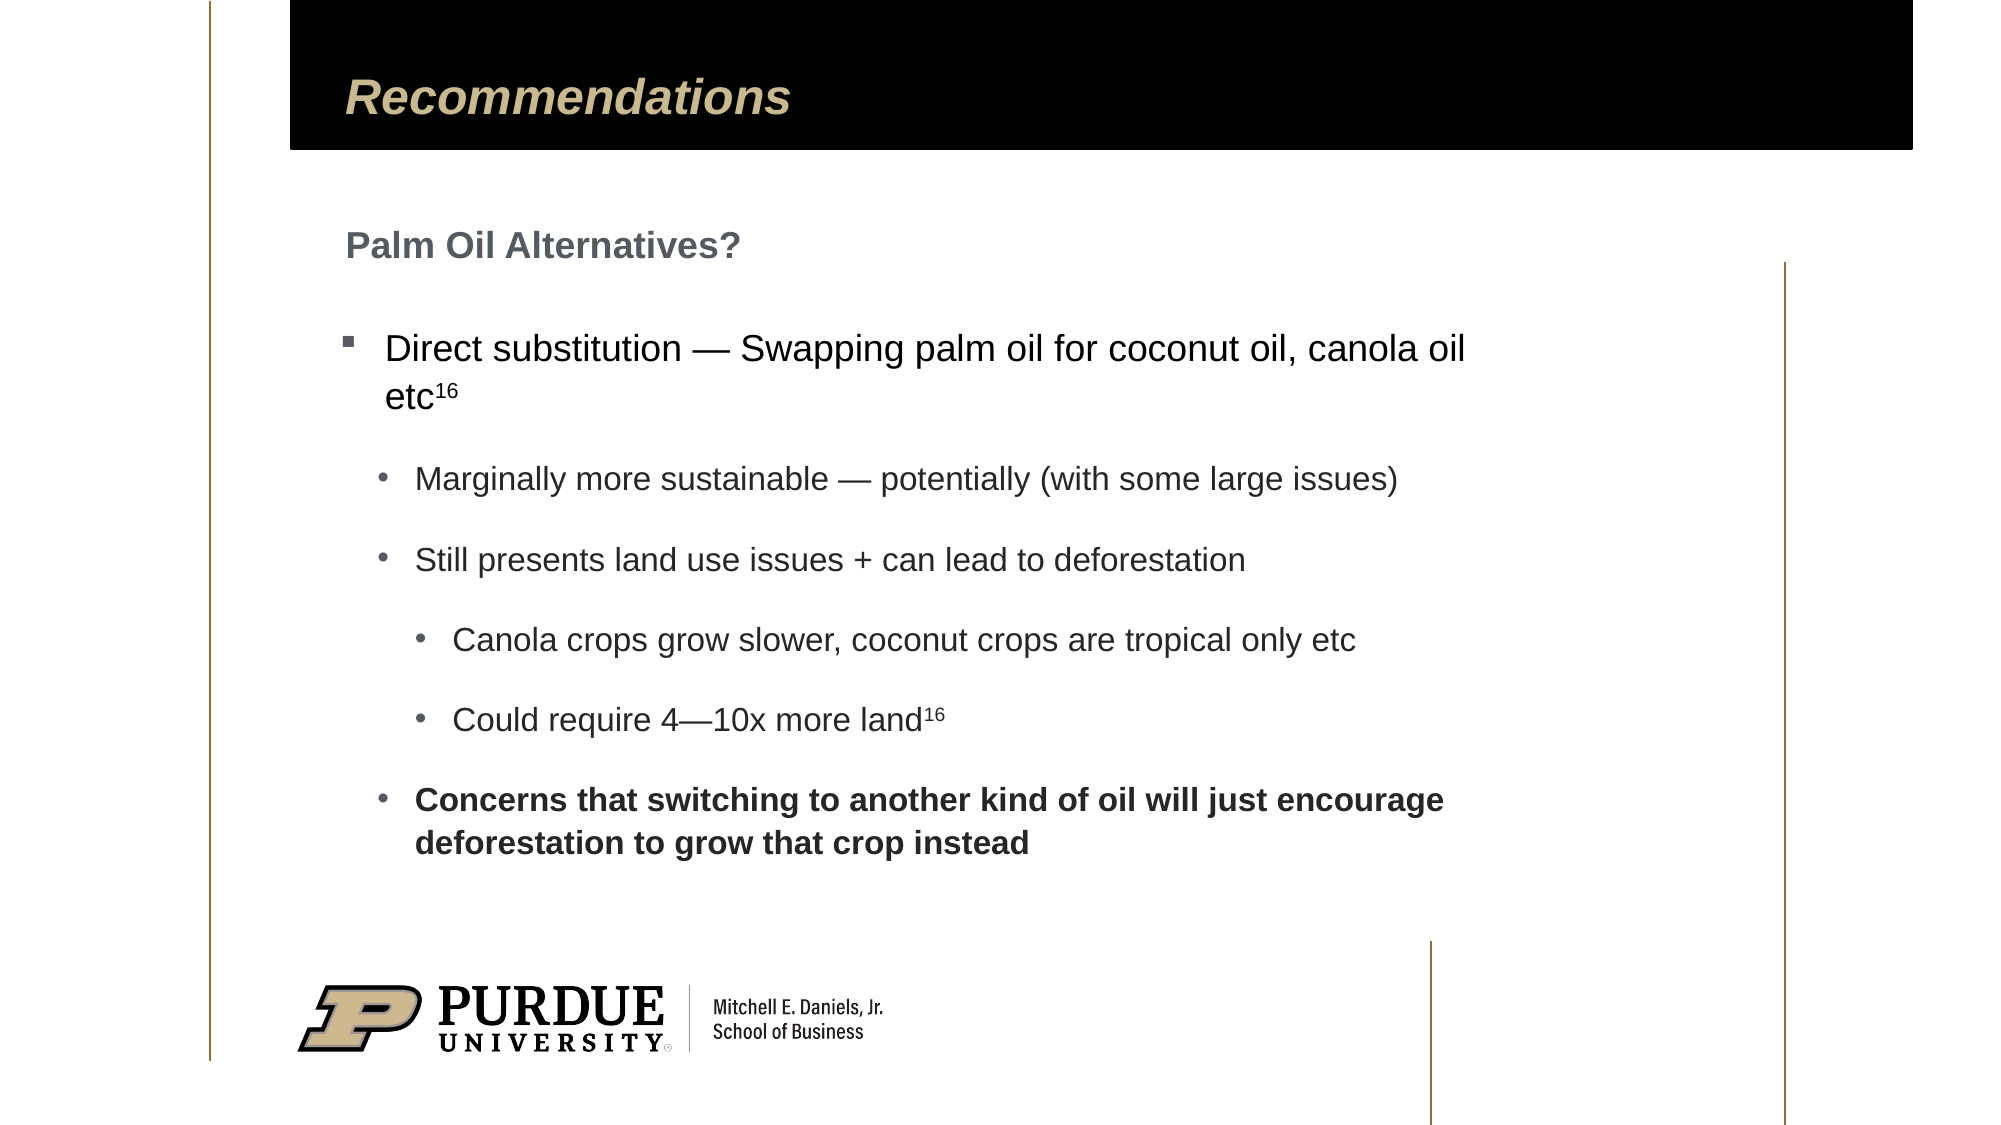

# Recommendations
Palm Oil Alternatives?
Direct substitution — Swapping palm oil for coconut oil, canola oil etc16
Marginally more sustainable — potentially (with some large issues)
Still presents land use issues + can lead to deforestation
Canola crops grow slower, coconut crops are tropical only etc
Could require 4—10x more land16
Concerns that switching to another kind of oil will just encourage deforestation to grow that crop instead